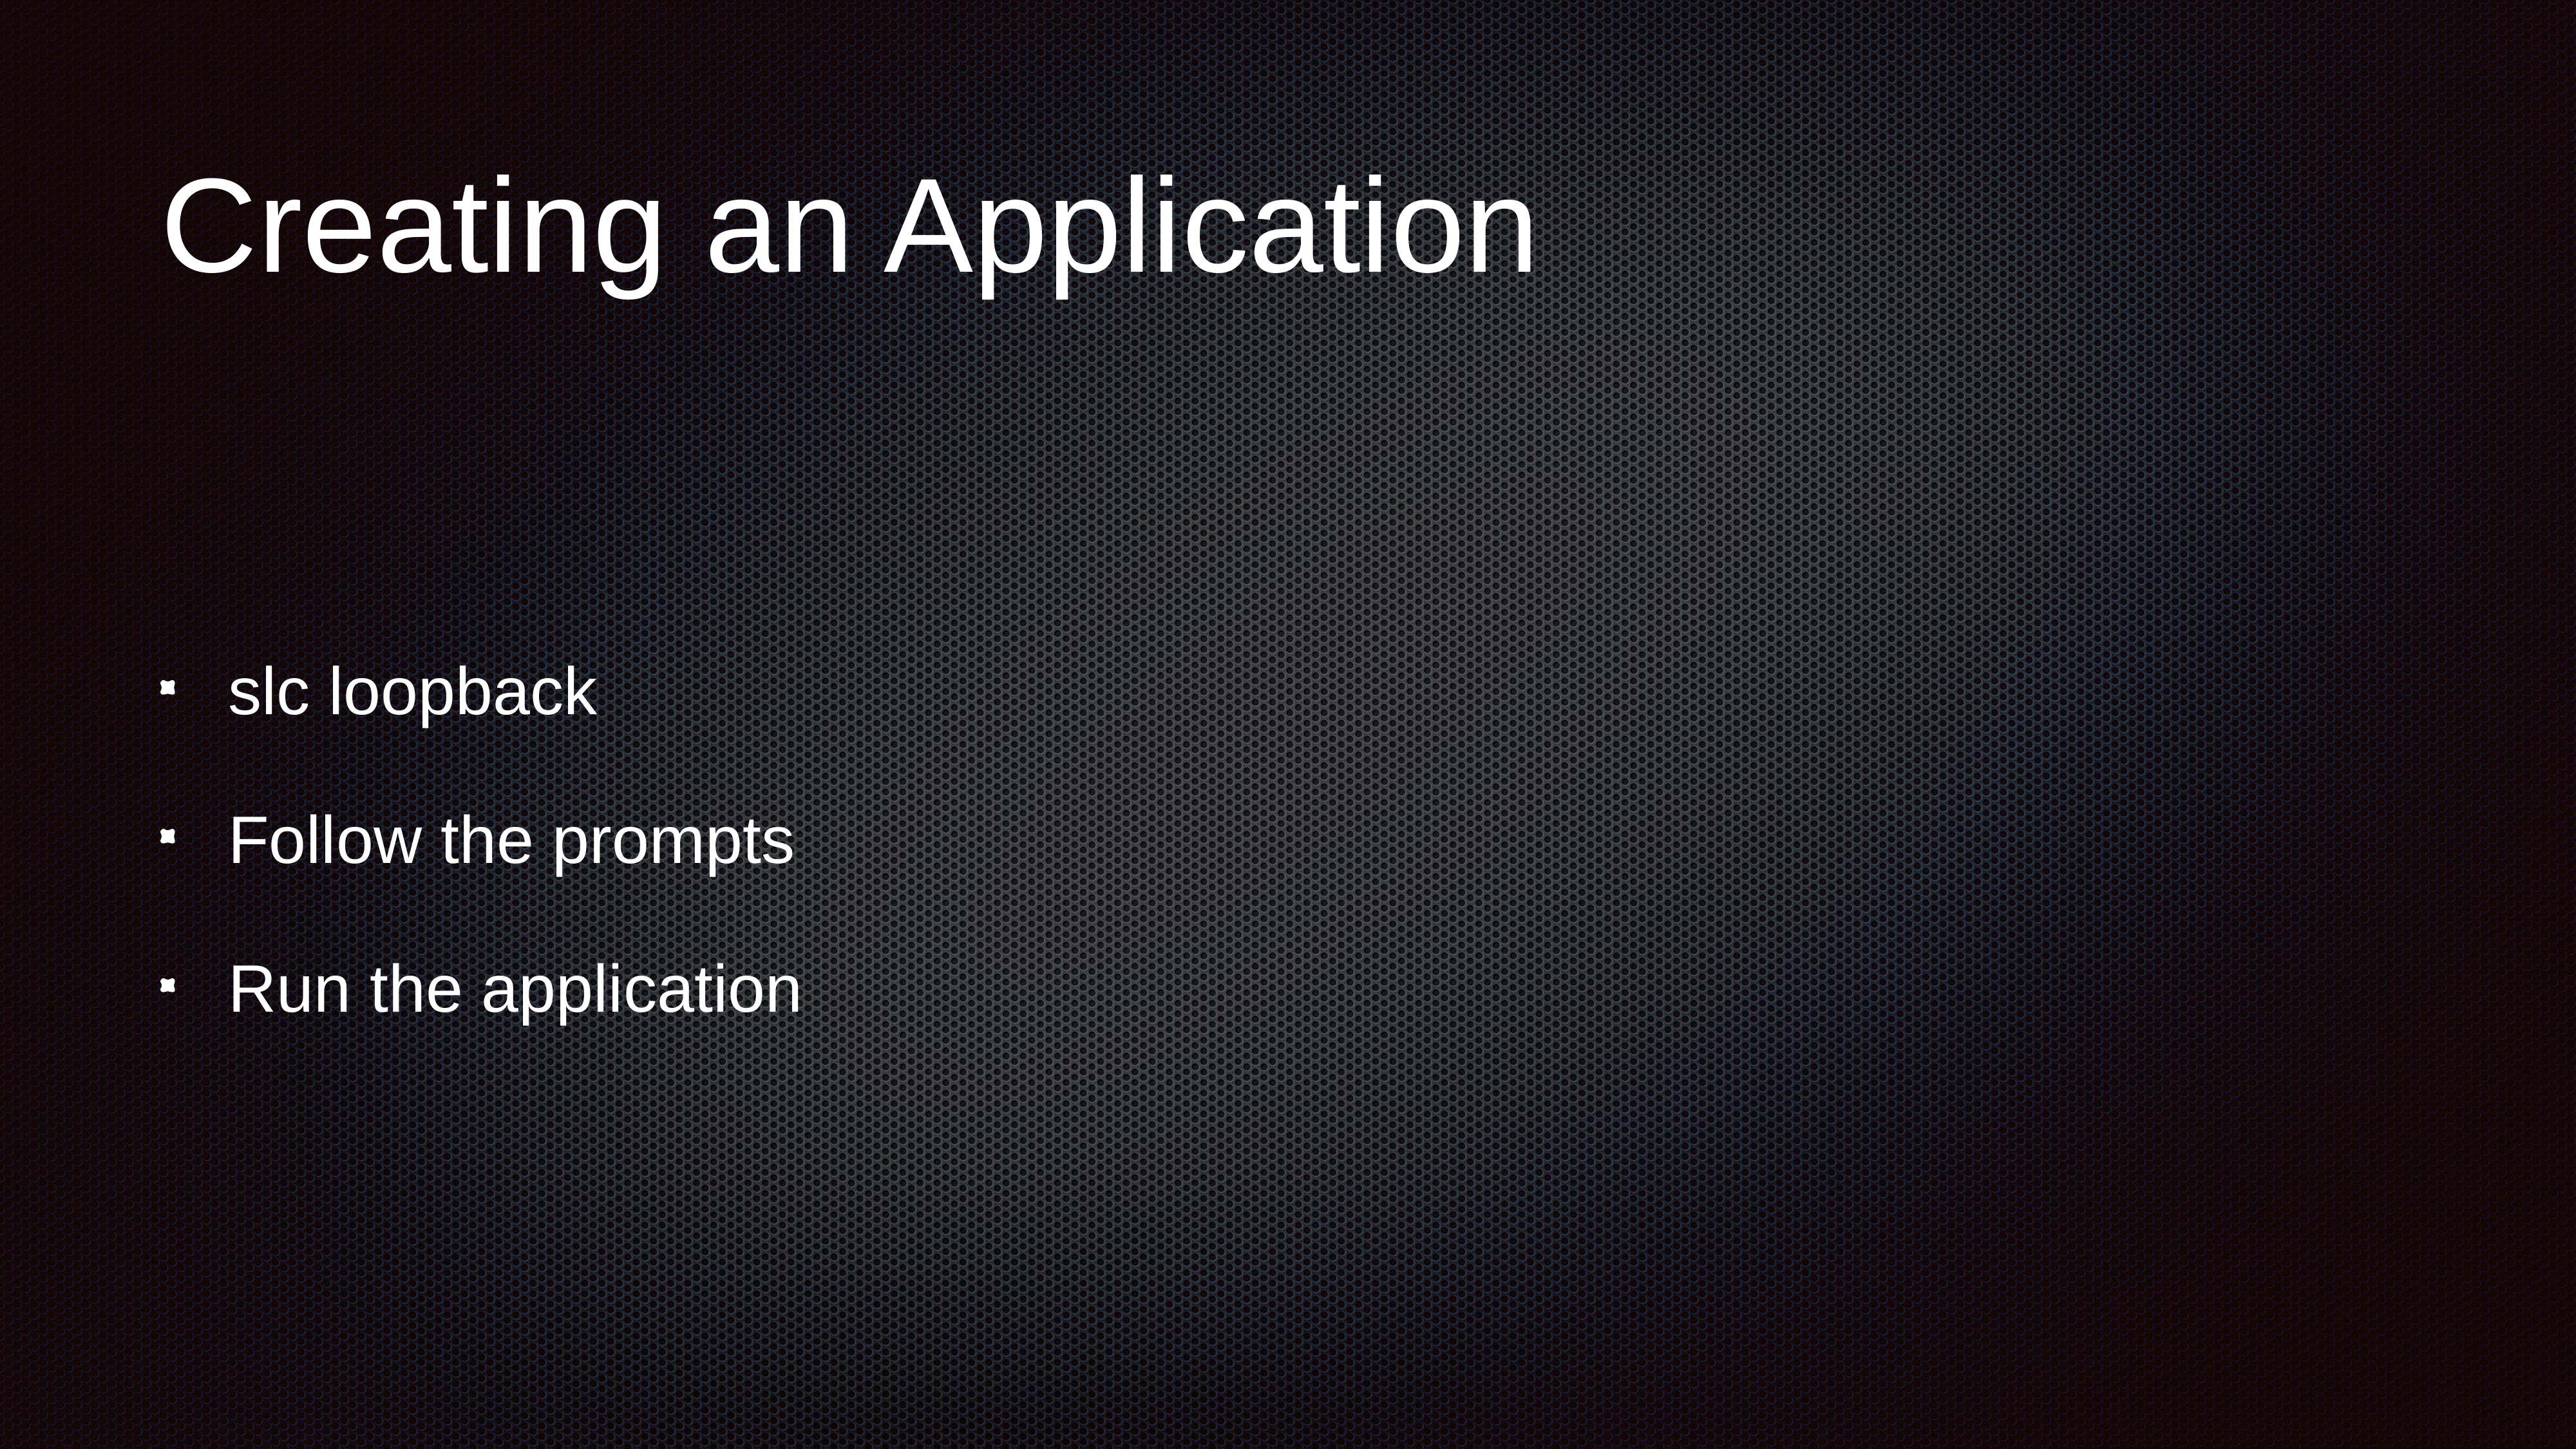

# Creating an Application
slc loopback
Follow the prompts
Run the application